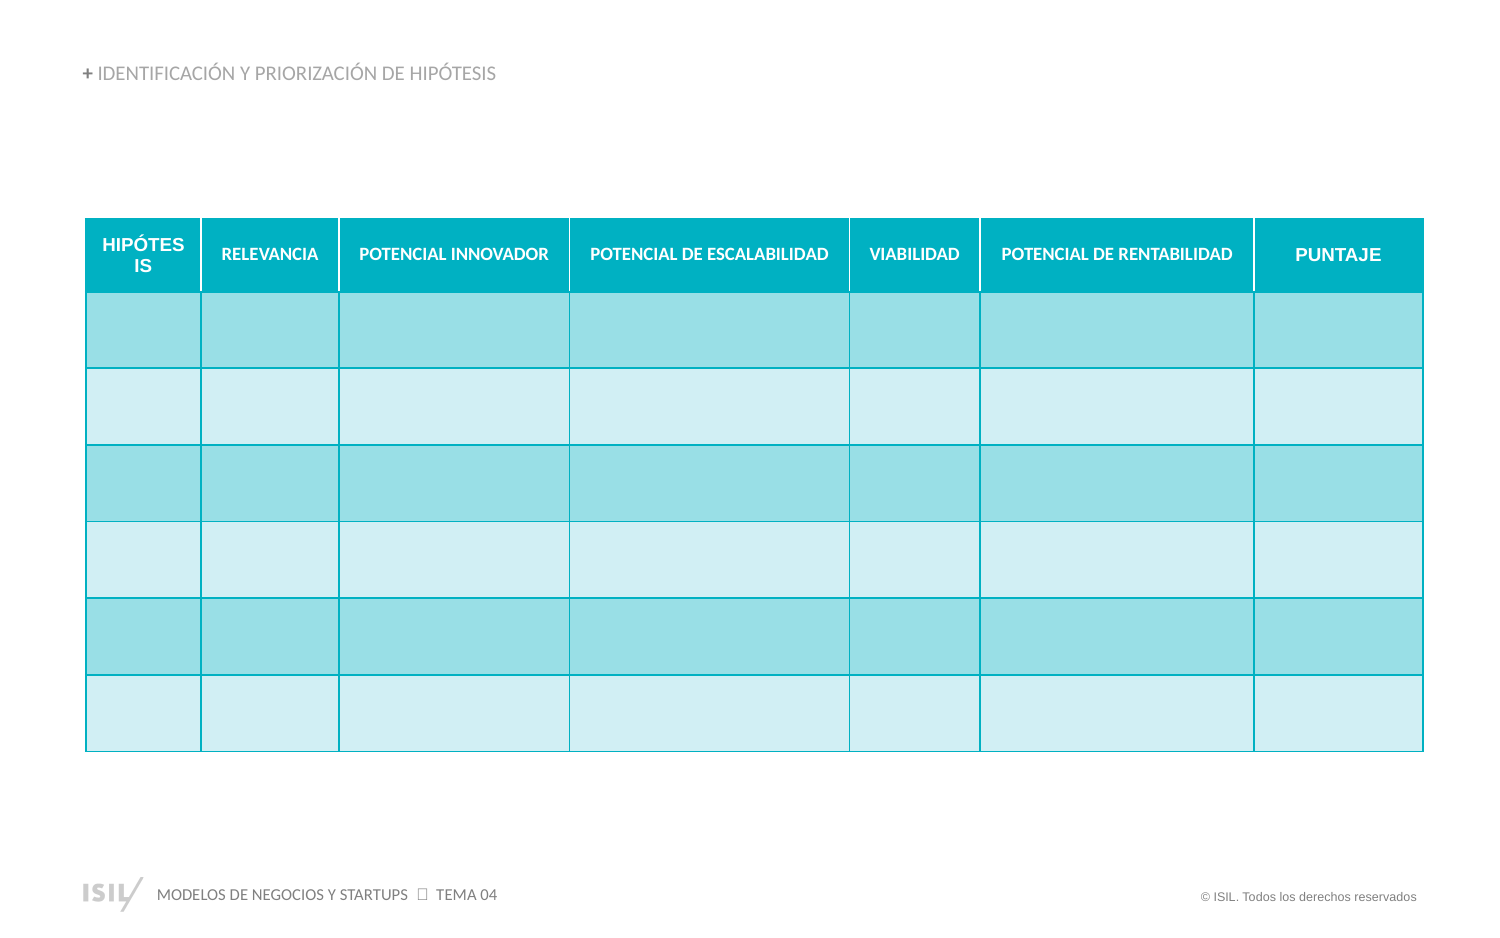

+ IDENTIFICACIÓN Y PRIORIZACIÓN DE HIPÓTESIS

| HIPÓTESIS | RELEVANCIA | POTENCIAL INNOVADOR | POTENCIAL DE ESCALABILIDAD | VIABILIDAD | POTENCIAL DE RENTABILIDAD | PUNTAJE |
| --- | --- | --- | --- | --- | --- | --- |
|  |  |  |  |  |  |  |
|  |  |  |  |  |  |  |
|  |  |  |  |  |  |  |
|  |  |  |  |  |  |  |
|  |  |  |  |  |  |  |
|  |  |  |  |  |  |  |